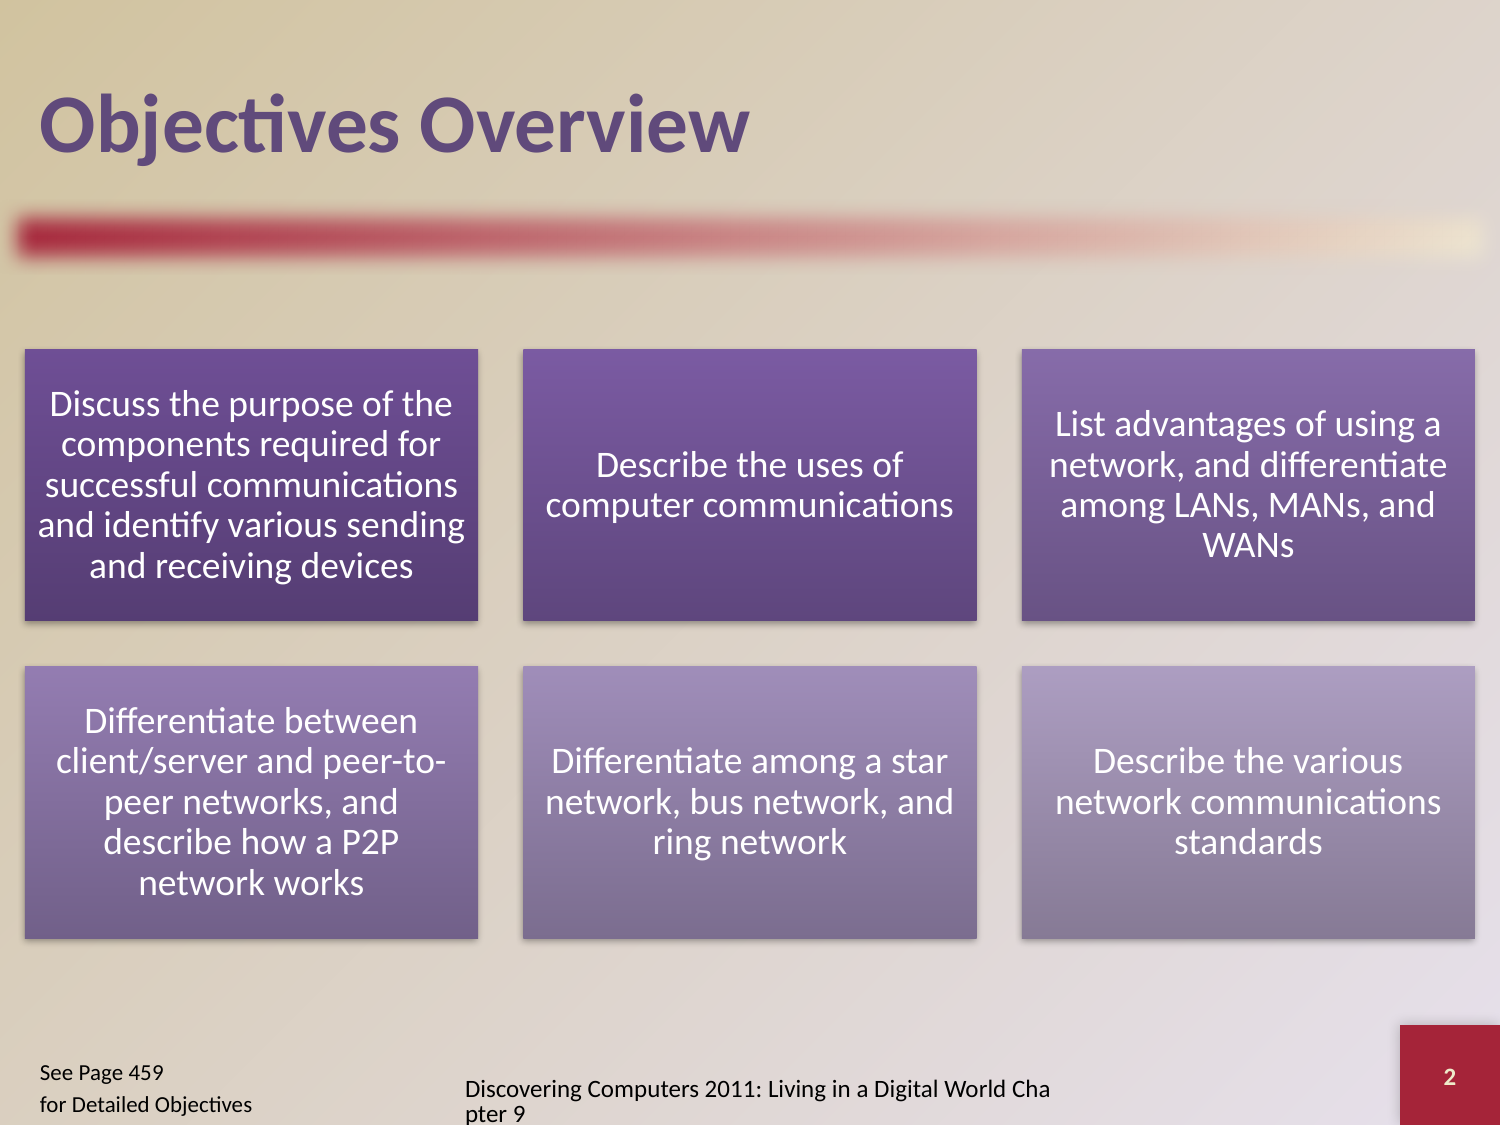

# Objectives Overview
Discuss the purpose of the components required for successful communications and identify various sending and receiving devices
Describe the uses of computer communications
List advantages of using a network, and differentiate among LANs, MANs, and WANs
Differentiate between client/server and peer-to-peer networks, and describe how a P2P network works
Differentiate among a star network, bus network, and ring network
Describe the various network communications standards
2
See Page 459
for Detailed Objectives
Discovering Computers 2011: Living in a Digital World Chapter 9